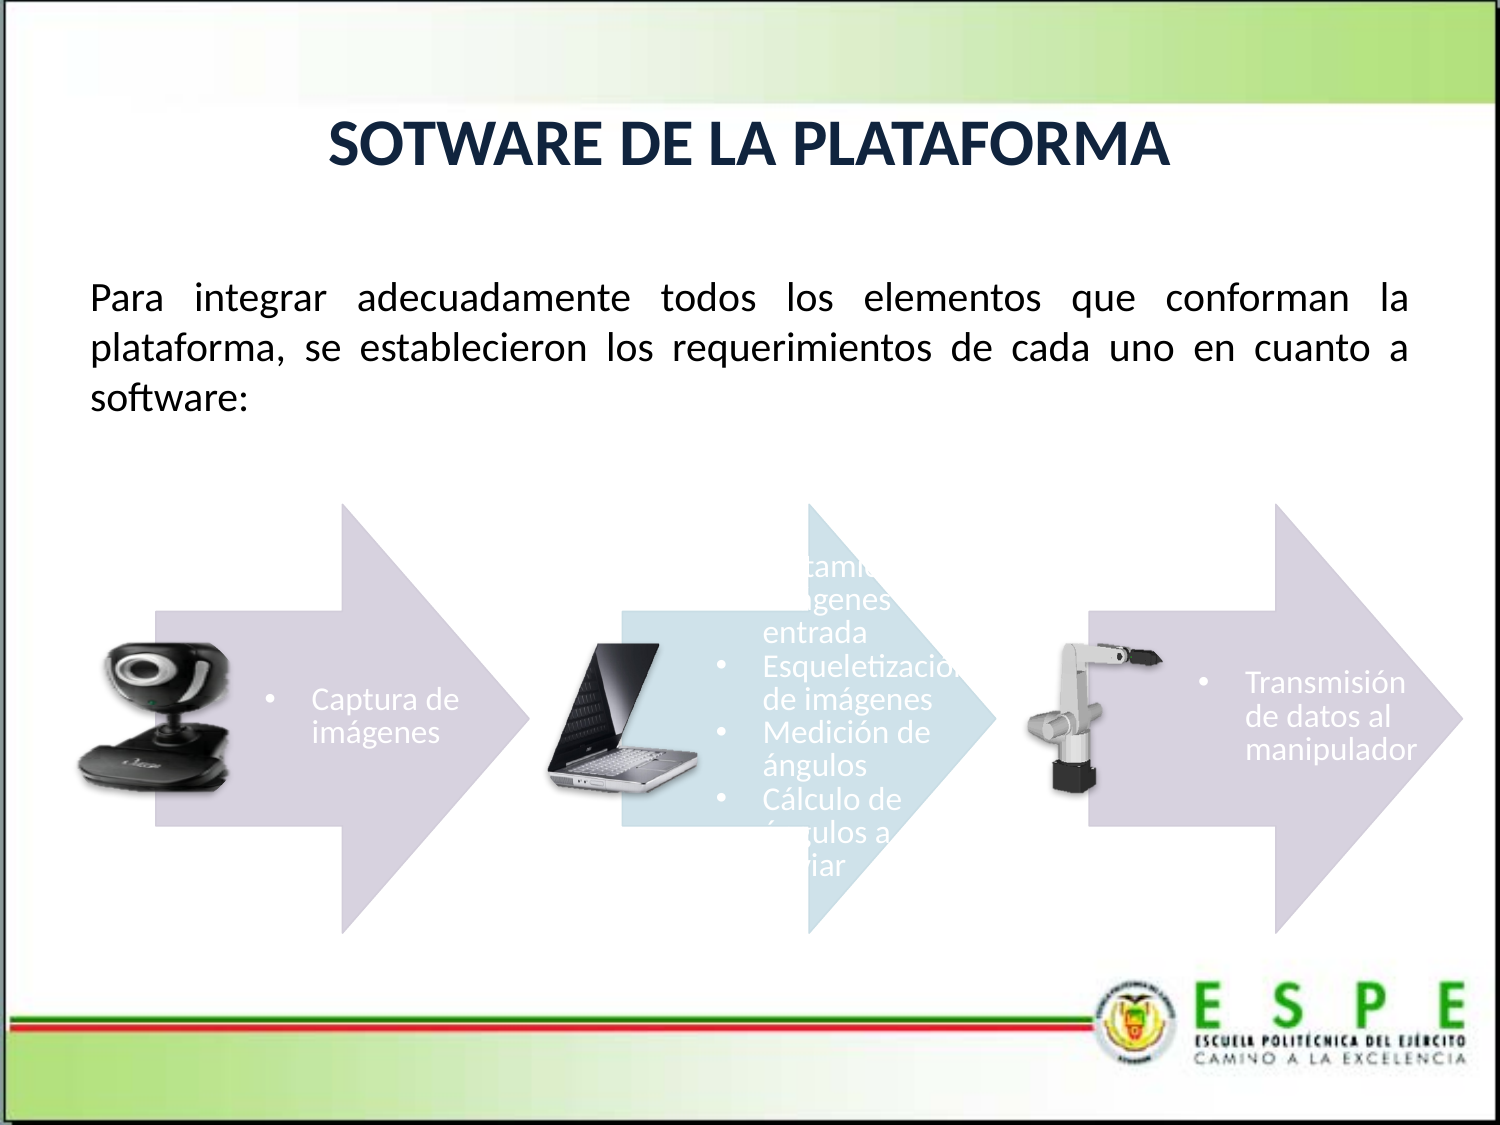

# SOTWARE DE LA PLATAFORMA
Para integrar adecuadamente todos los elementos que conforman la plataforma, se establecieron los requerimientos de cada uno en cuanto a software:
Captura de imágenes
Medición de ángulos
Transmisión de datos al manipulador
Esqueletización de imágenes
Tratamiento de imágenes de entrada
Cálculo de ángulos a enviar